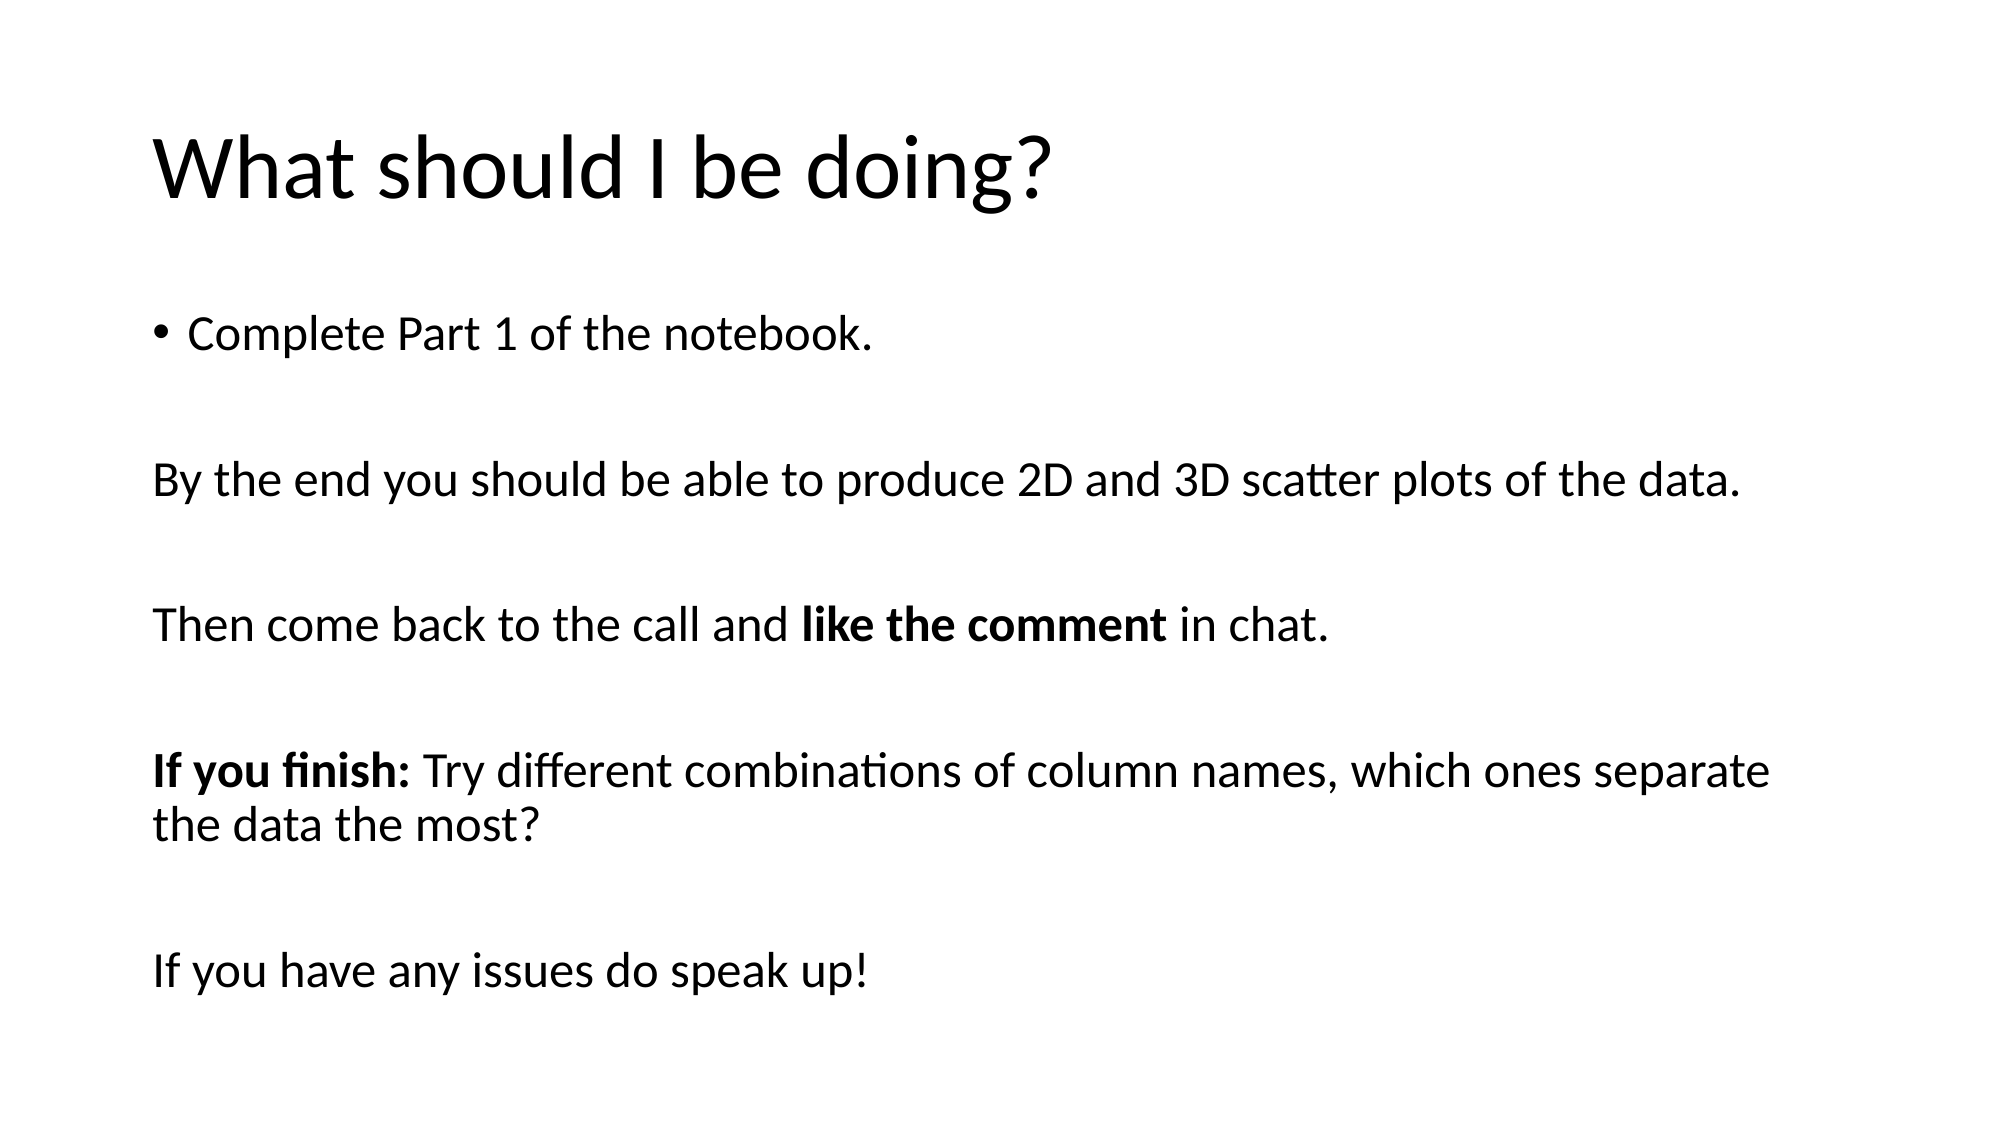

# What should I be doing?
Complete Part 1 of the notebook.

By the end you should be able to produce 2D and 3D scatter plots of the data.

Then come back to the call and like the comment in chat.

If you finish: Try different combinations of column names, which ones separate the data the most?

If you have any issues do speak up!